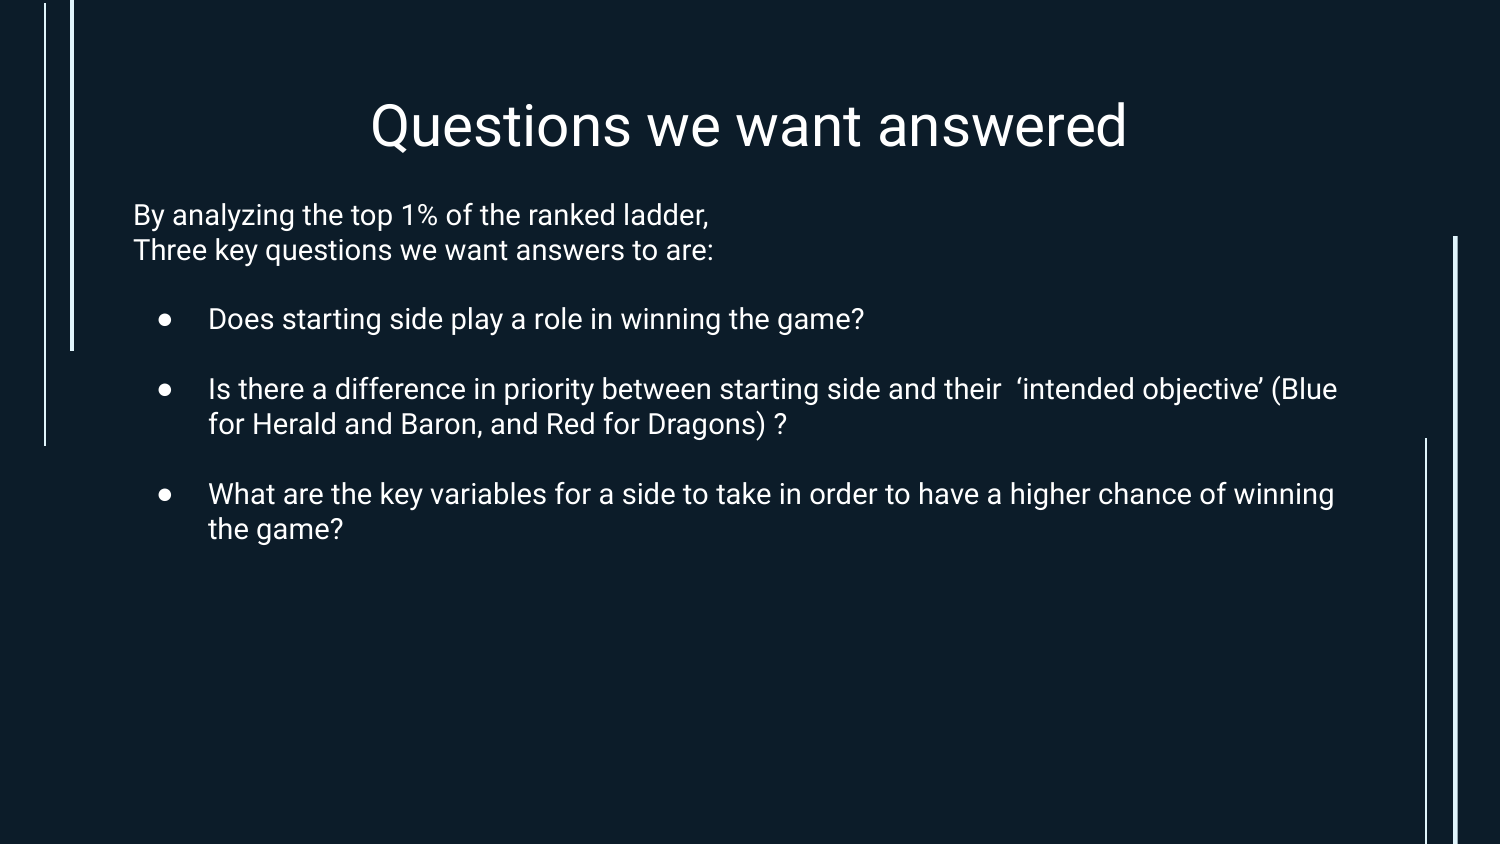

# Questions we want answered
By analyzing the top 1% of the ranked ladder,
Three key questions we want answers to are:

Does starting side play a role in winning the game?

Is there a difference in priority between starting side and their  ‘intended objective’ (Blue for Herald and Baron, and Red for Dragons) ?

What are the key variables for a side to take in order to have a higher chance of winning the game?